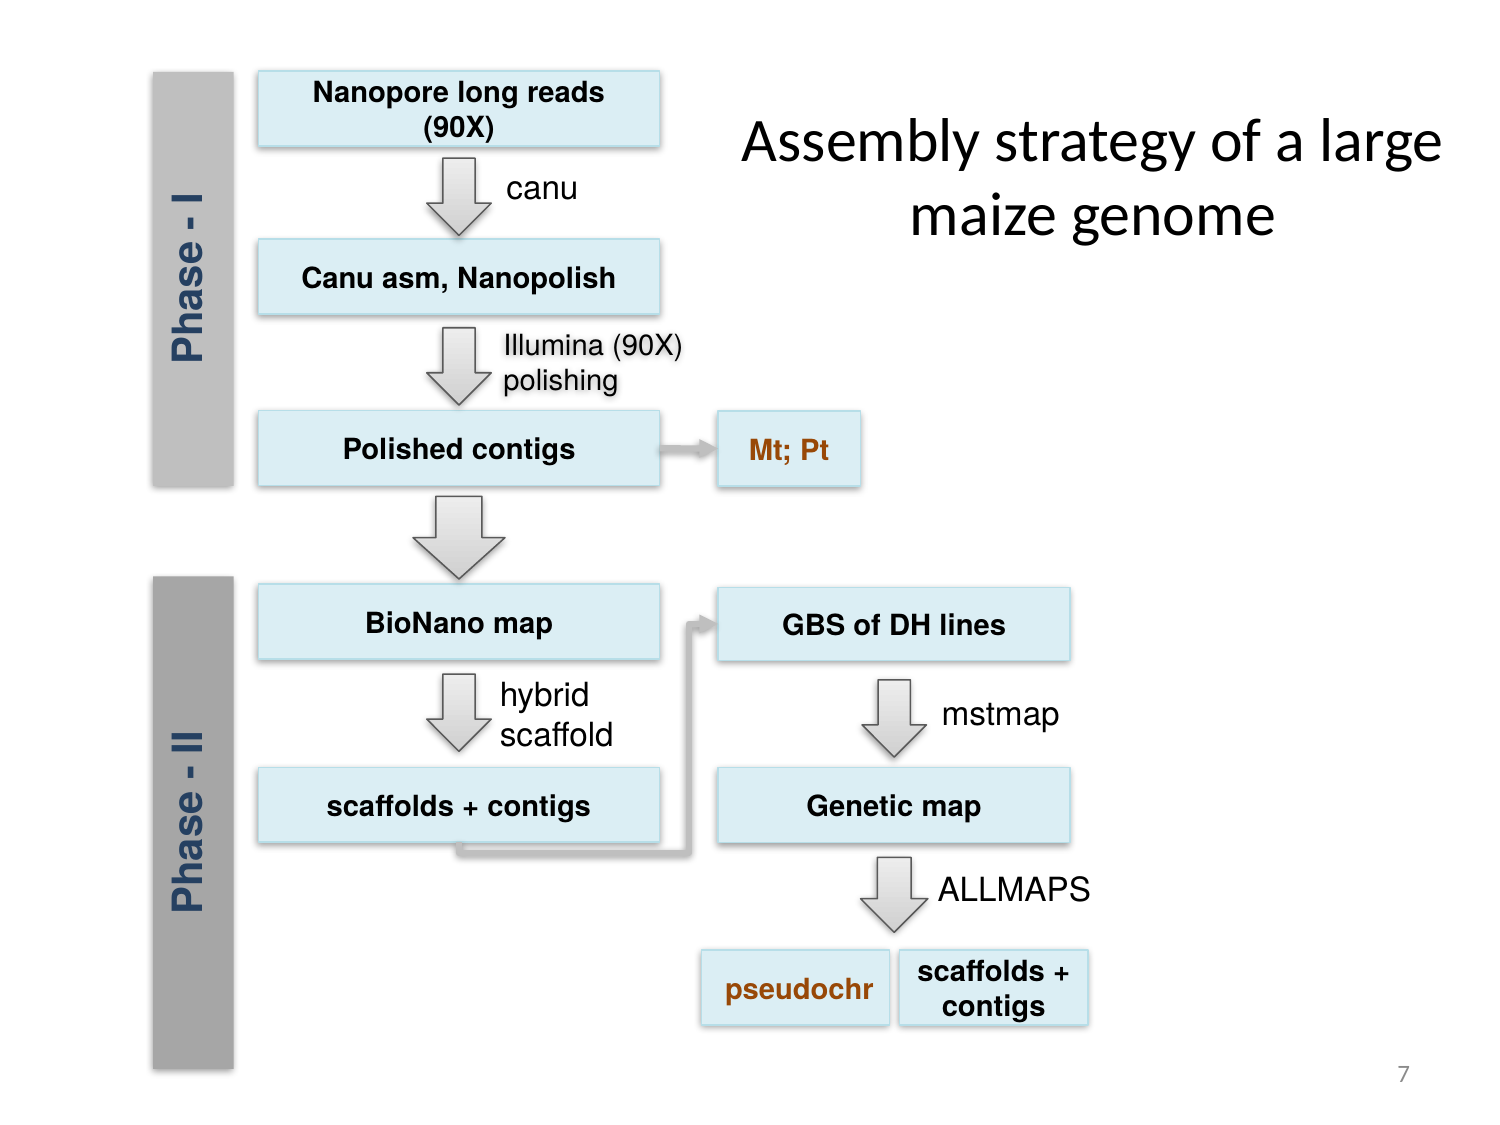

Nanopore long reads (90X)
Phase - I
# Assembly strategy of a large maize genome

canu
Canu asm, Nanopolish
Illumina (90X)
polishing

Polished contigs
Mt; Pt

Phase - II
BioNano map
GBS of DH lines
hybrid
scaffold

mstmap
scaffolds + contigs
Genetic map

ALLMAPS
 pseudochr
scaffolds + contigs
7